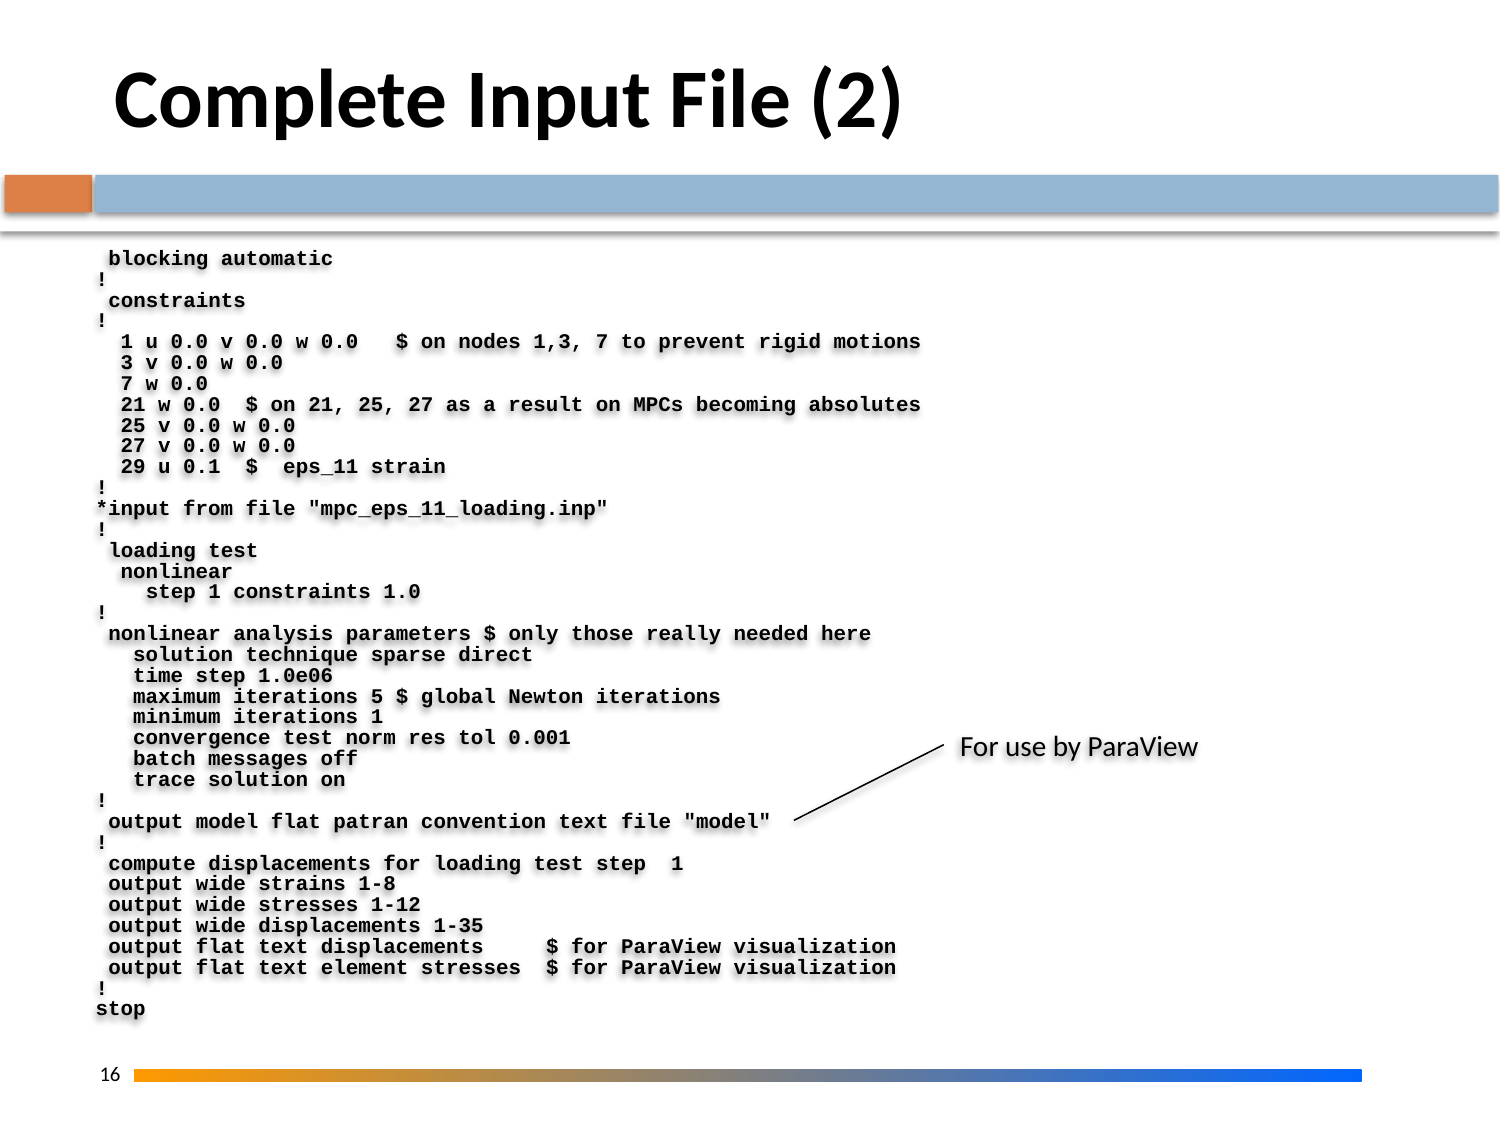

# Complete Input File (2)
 blocking automatic
!
 constraints
!
  1 u 0.0 v 0.0 w 0.0   $ on nodes 1,3, 7 to prevent rigid motions
  3 v 0.0 w 0.0
  7 w 0.0
  21 w 0.0  $ on 21, 25, 27 as a result on MPCs becoming absolutes
  25 v 0.0 w 0.0
  27 v 0.0 w 0.0
  29 u 0.1  $  eps_11 strain
!
*input from file "mpc_eps_11_loading.inp"
!
 loading test
  nonlinear
    step 1 constraints 1.0
!
 nonlinear analysis parameters $ only those really needed here
   solution technique sparse direct
   time step 1.0e06
   maximum iterations 5 $ global Newton iterations
   minimum iterations 1
   convergence test norm res tol 0.001
   batch messages off
   trace solution on
!
 output model flat patran convention text file "model"
!
 compute displacements for loading test step  1
 output wide strains 1-8
 output wide stresses 1-12
 output wide displacements 1-35
 output flat text displacements     $ for ParaView visualization
 output flat text element stresses  $ for ParaView visualization
!
stop

For use by ParaView